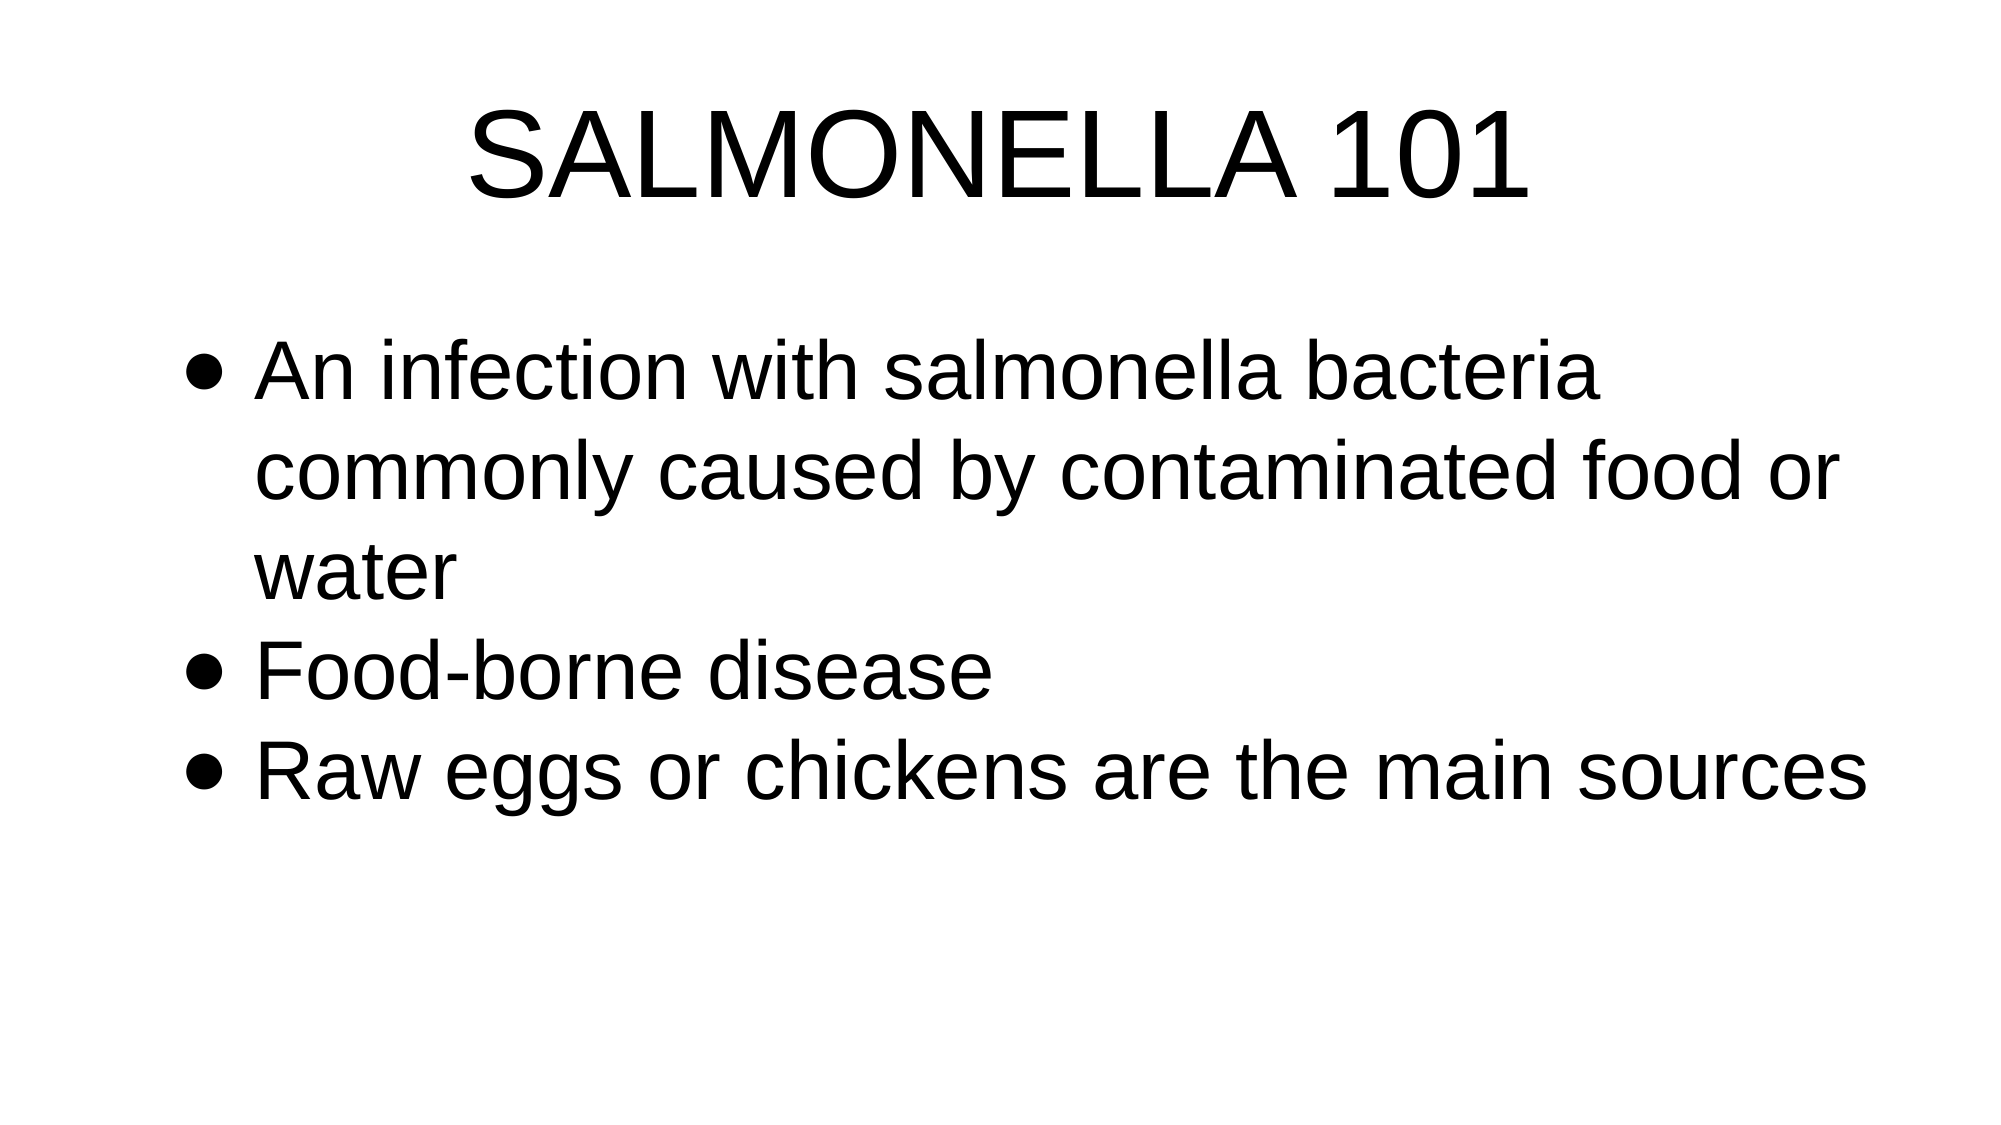

# SALMONELLA 101
An infection with salmonella bacteria commonly caused by contaminated food or water
Food-borne disease
Raw eggs or chickens are the main sources